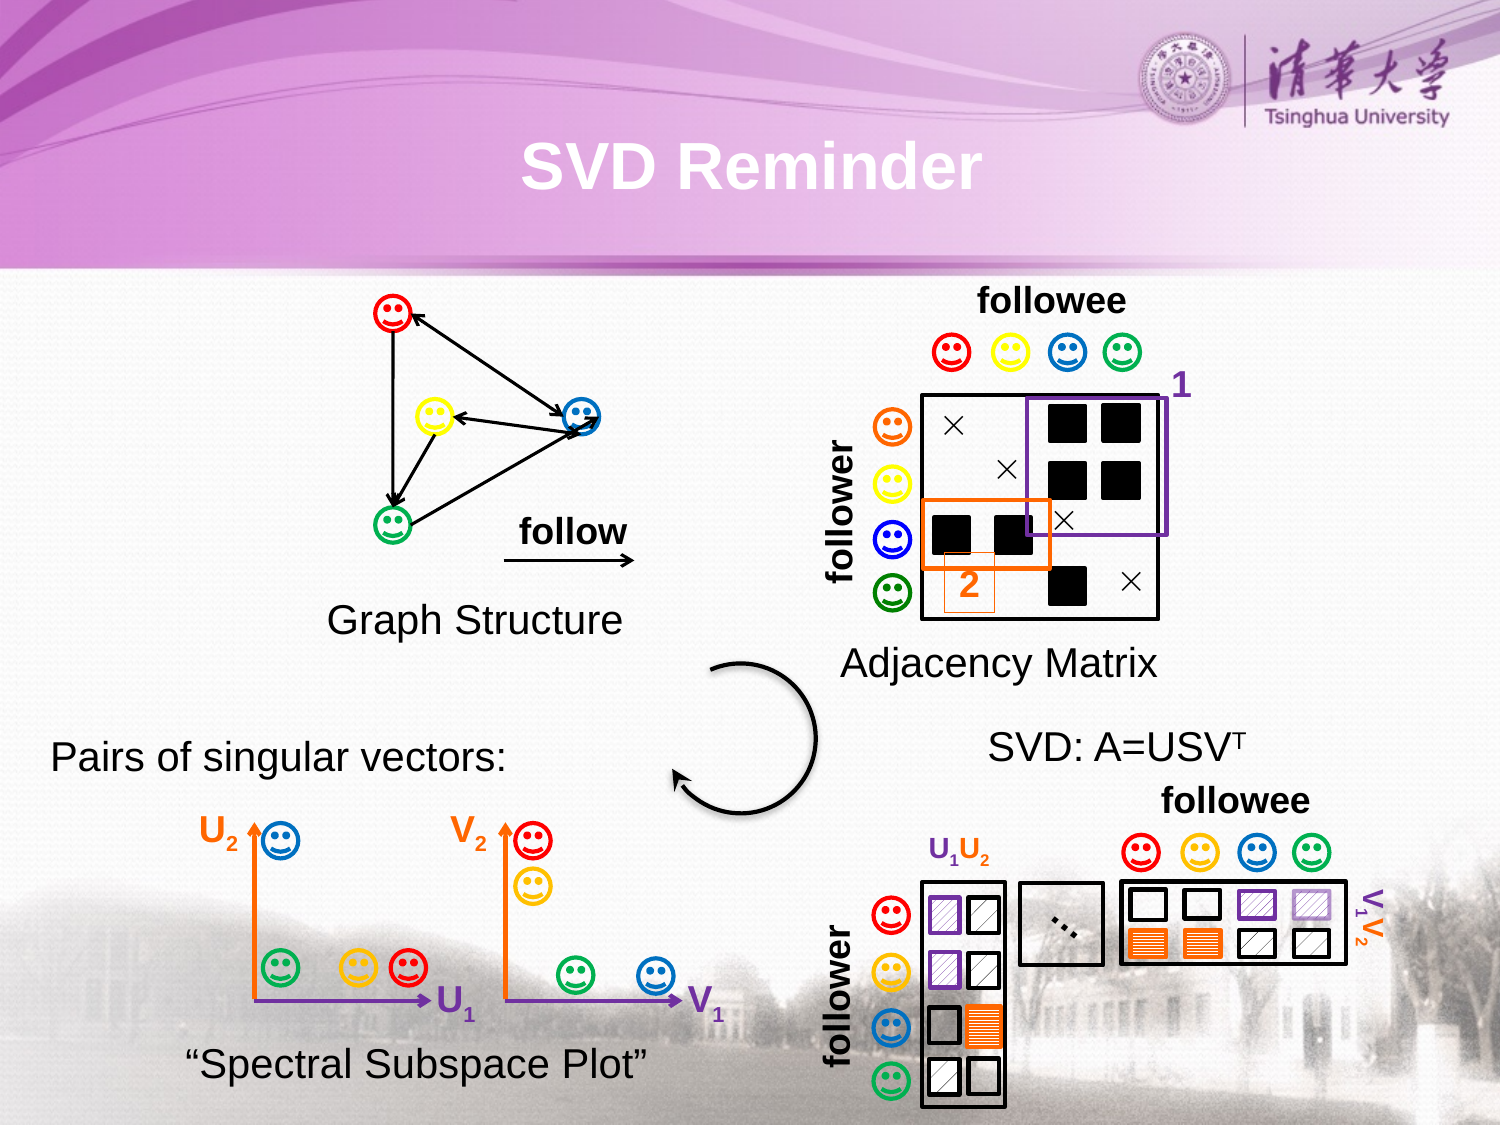

# SVD Reminder
followee

1

×

×

follower
follow

×

2
×

Graph Structure
Adjacency Matrix

SVD: A=USVT
Pairs of singular vectors:
followee
U2
V2

 U1U2

…

 V1V2

follower
U1
V1

“Spectral Subspace Plot”